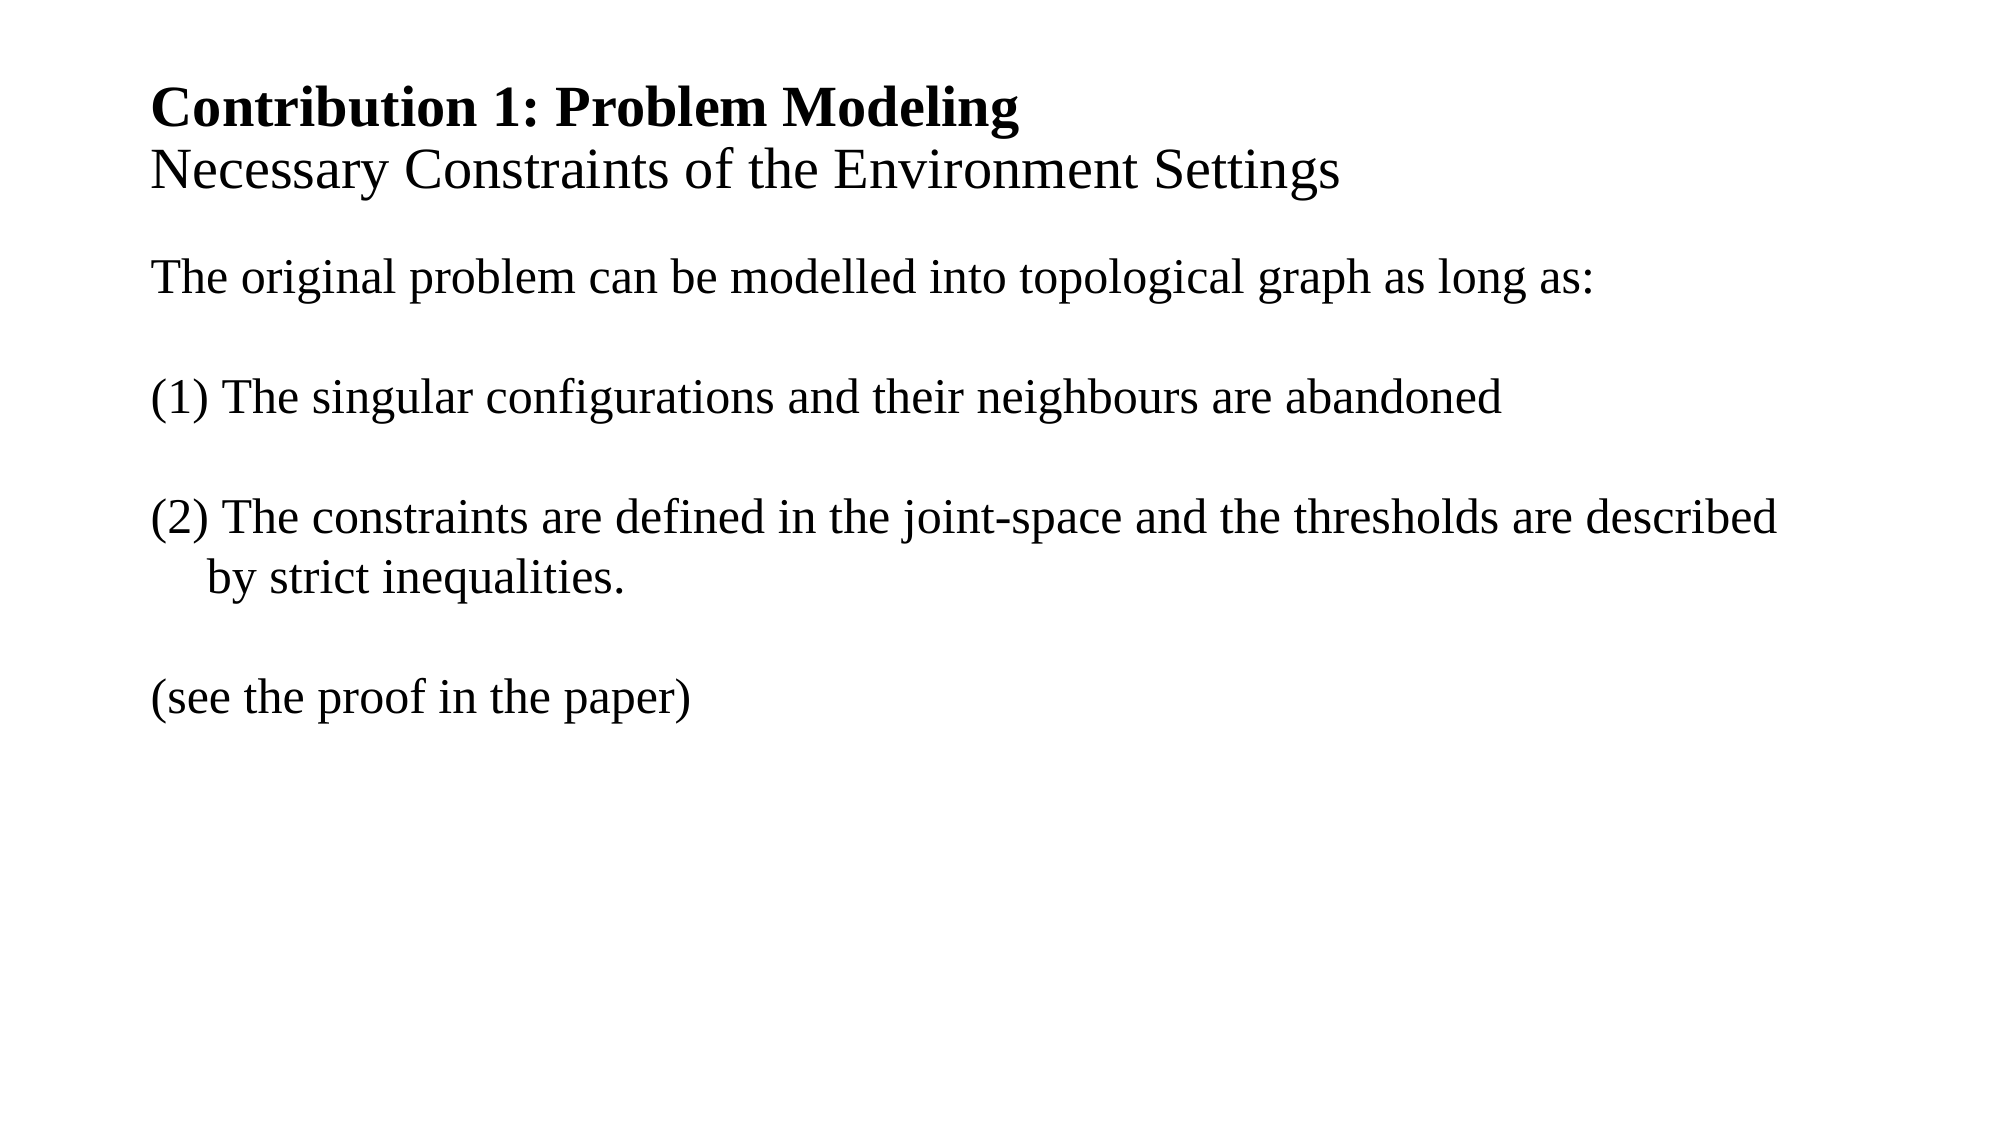

# Contribution 1: Problem Modeling Necessary Constraints of the Environment Settings
The original problem can be modelled into topological graph as long as:

 The singular configurations and their neighbours are abandoned

 The constraints are defined in the joint-space and the thresholds are described by strict inequalities.

(see the proof in the paper)